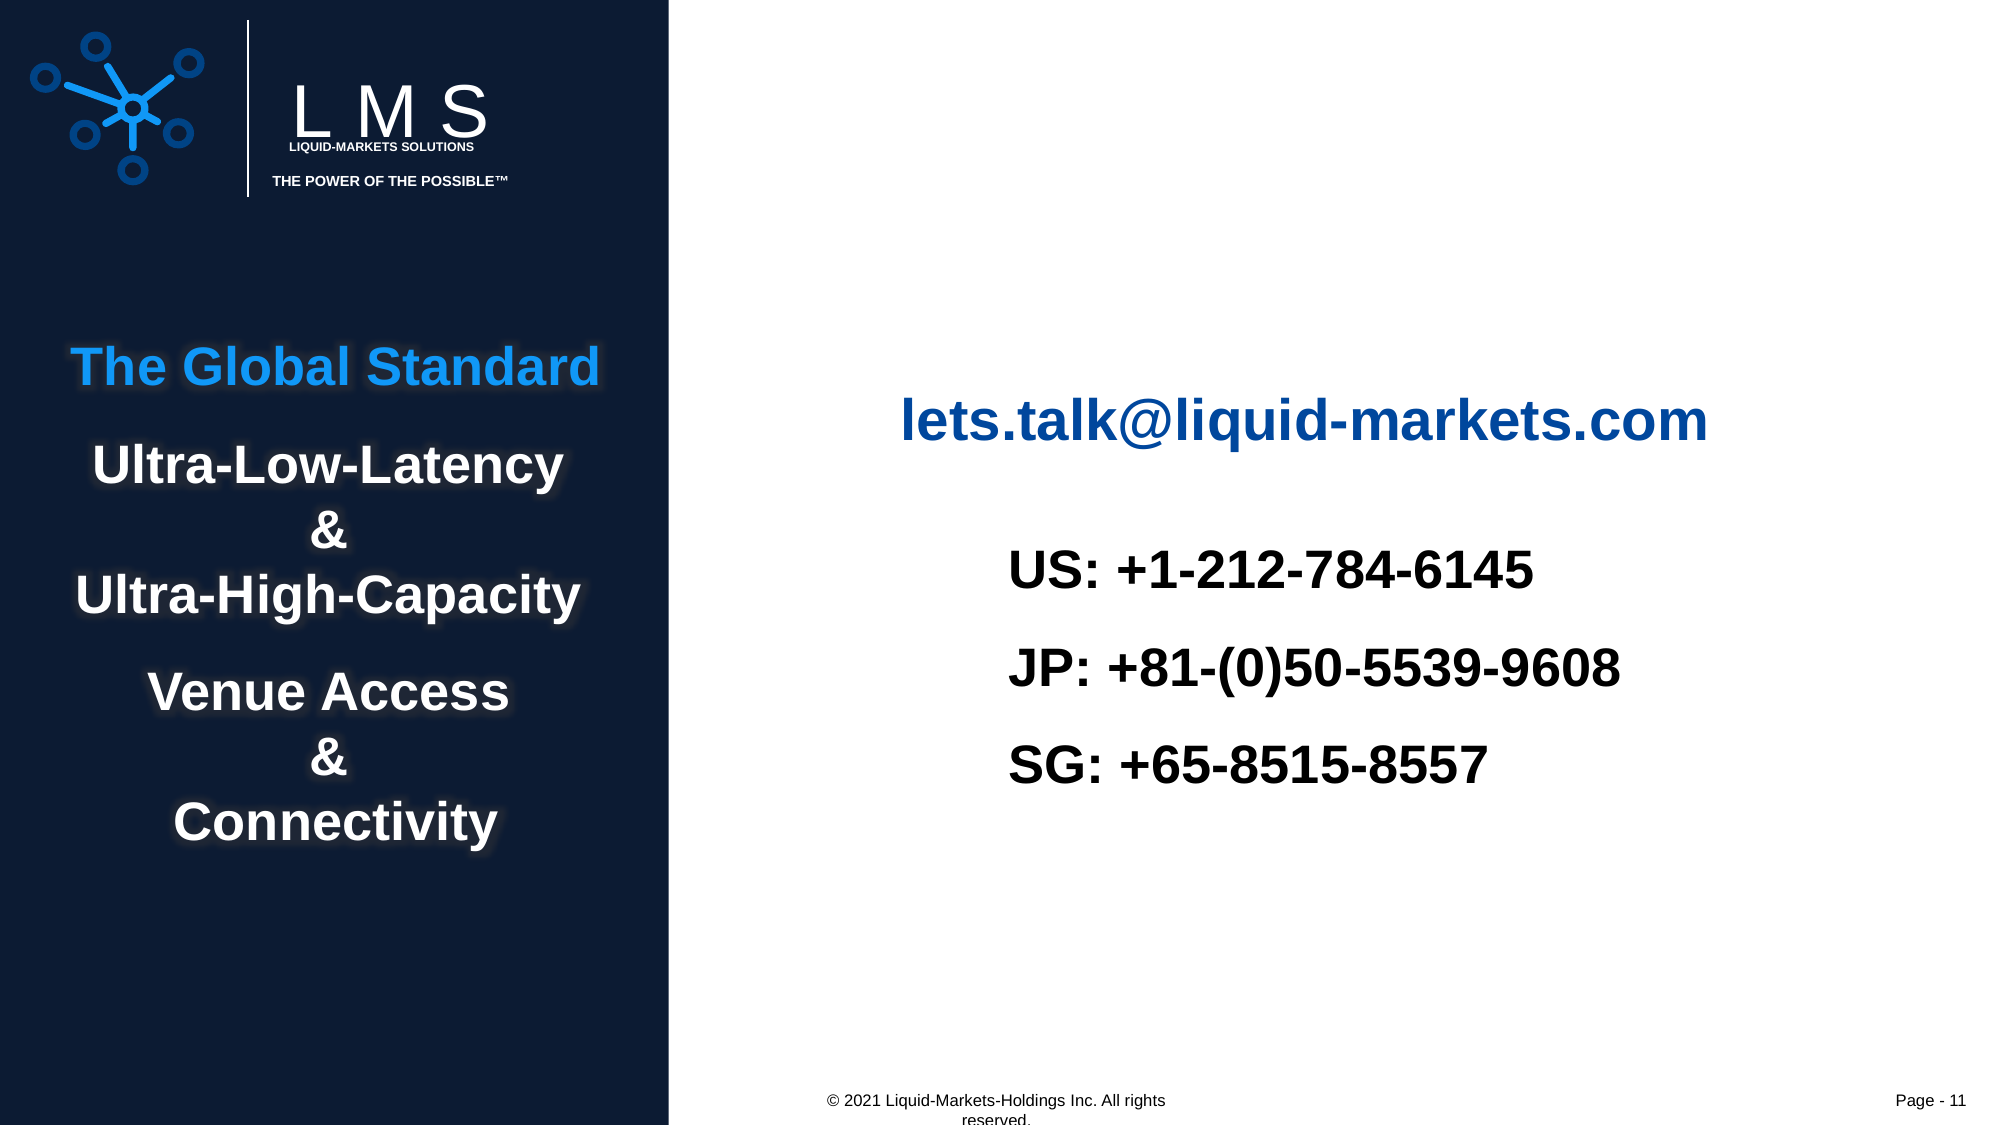

LMS
LIQUID-MARKETS SOLUTIONS
The Power of the Possible™
The Global Standard

Ultra-Low-Latency
&
Ultra-High-Capacity

Venue Access
&
Connectivity
lets.talk@liquid-markets.com
US: +1-212-784-6145
JP: +81-(0)50-5539-9608
SG: +65-8515-8557
© 2021 Liquid-Markets-Holdings Inc. All rights reserved.
Page - 11